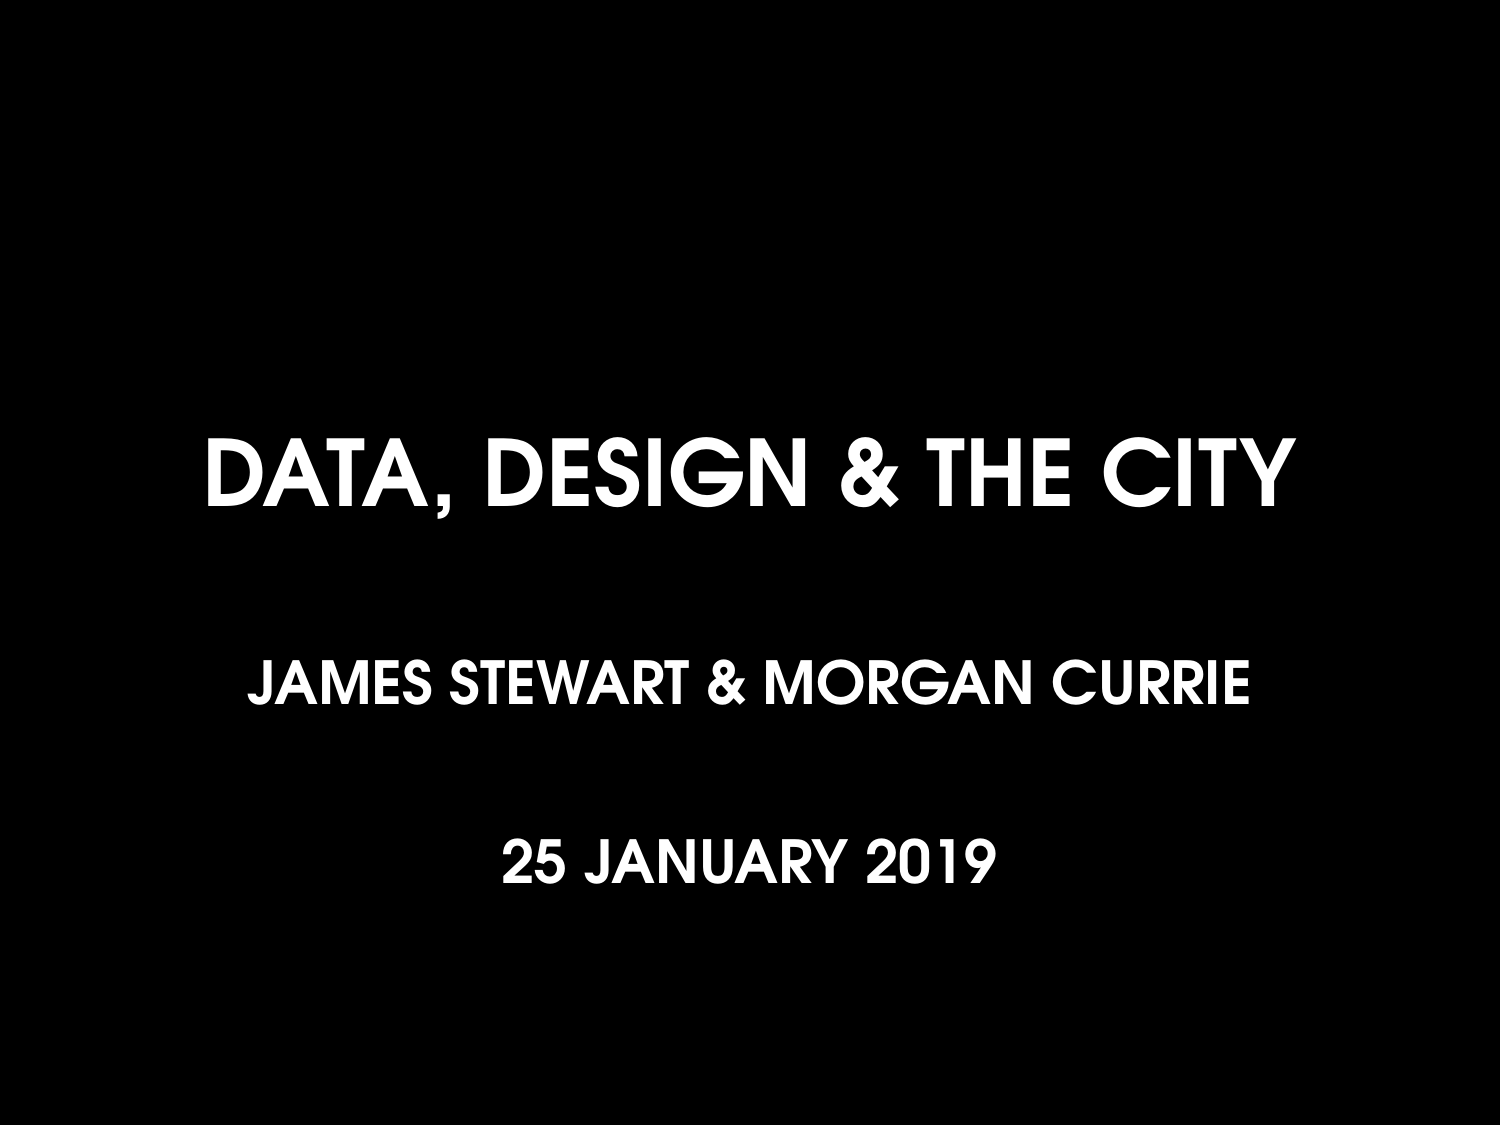

# DATA, DESIGN & THE CITY
JAMES STEWART & MORGAN CURRIE

25 JANUARY 2019
15 January 2016